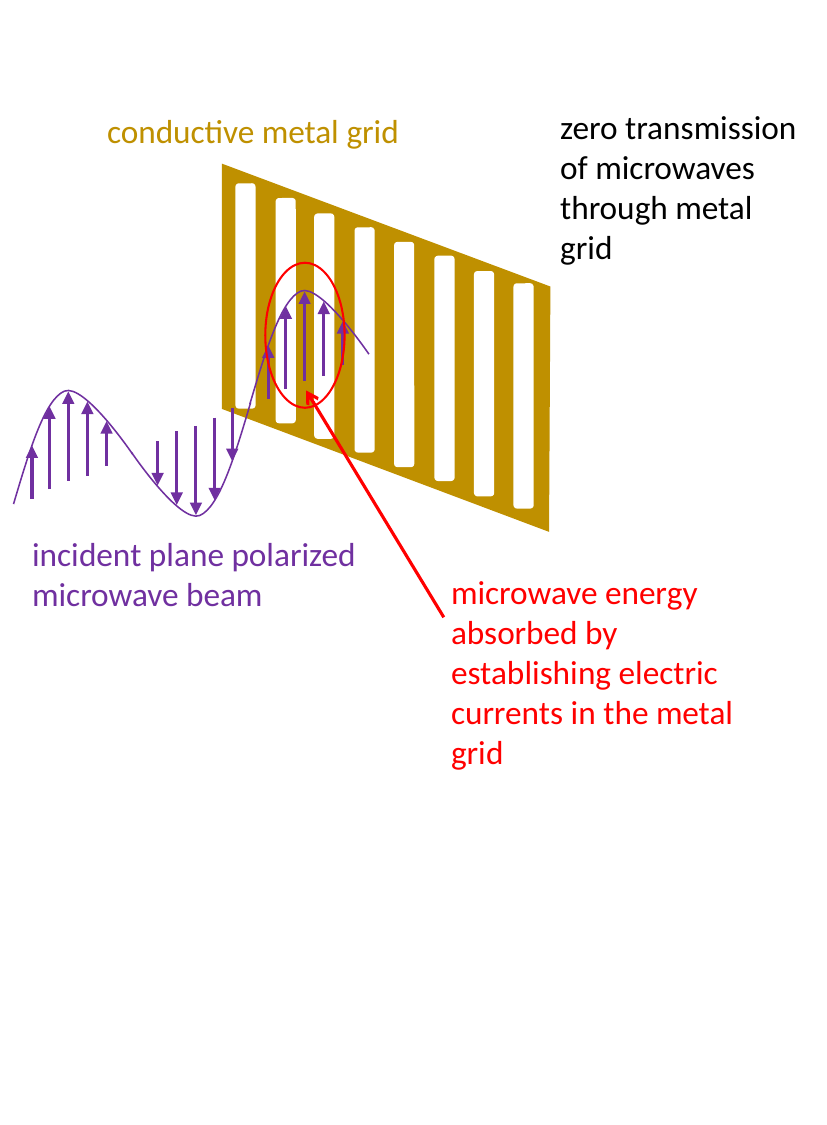

zero transmission of microwaves through metal grid
conductive metal grid

incident plane polarized microwave beam
microwave energy absorbed by establishing electric currents in the metal grid